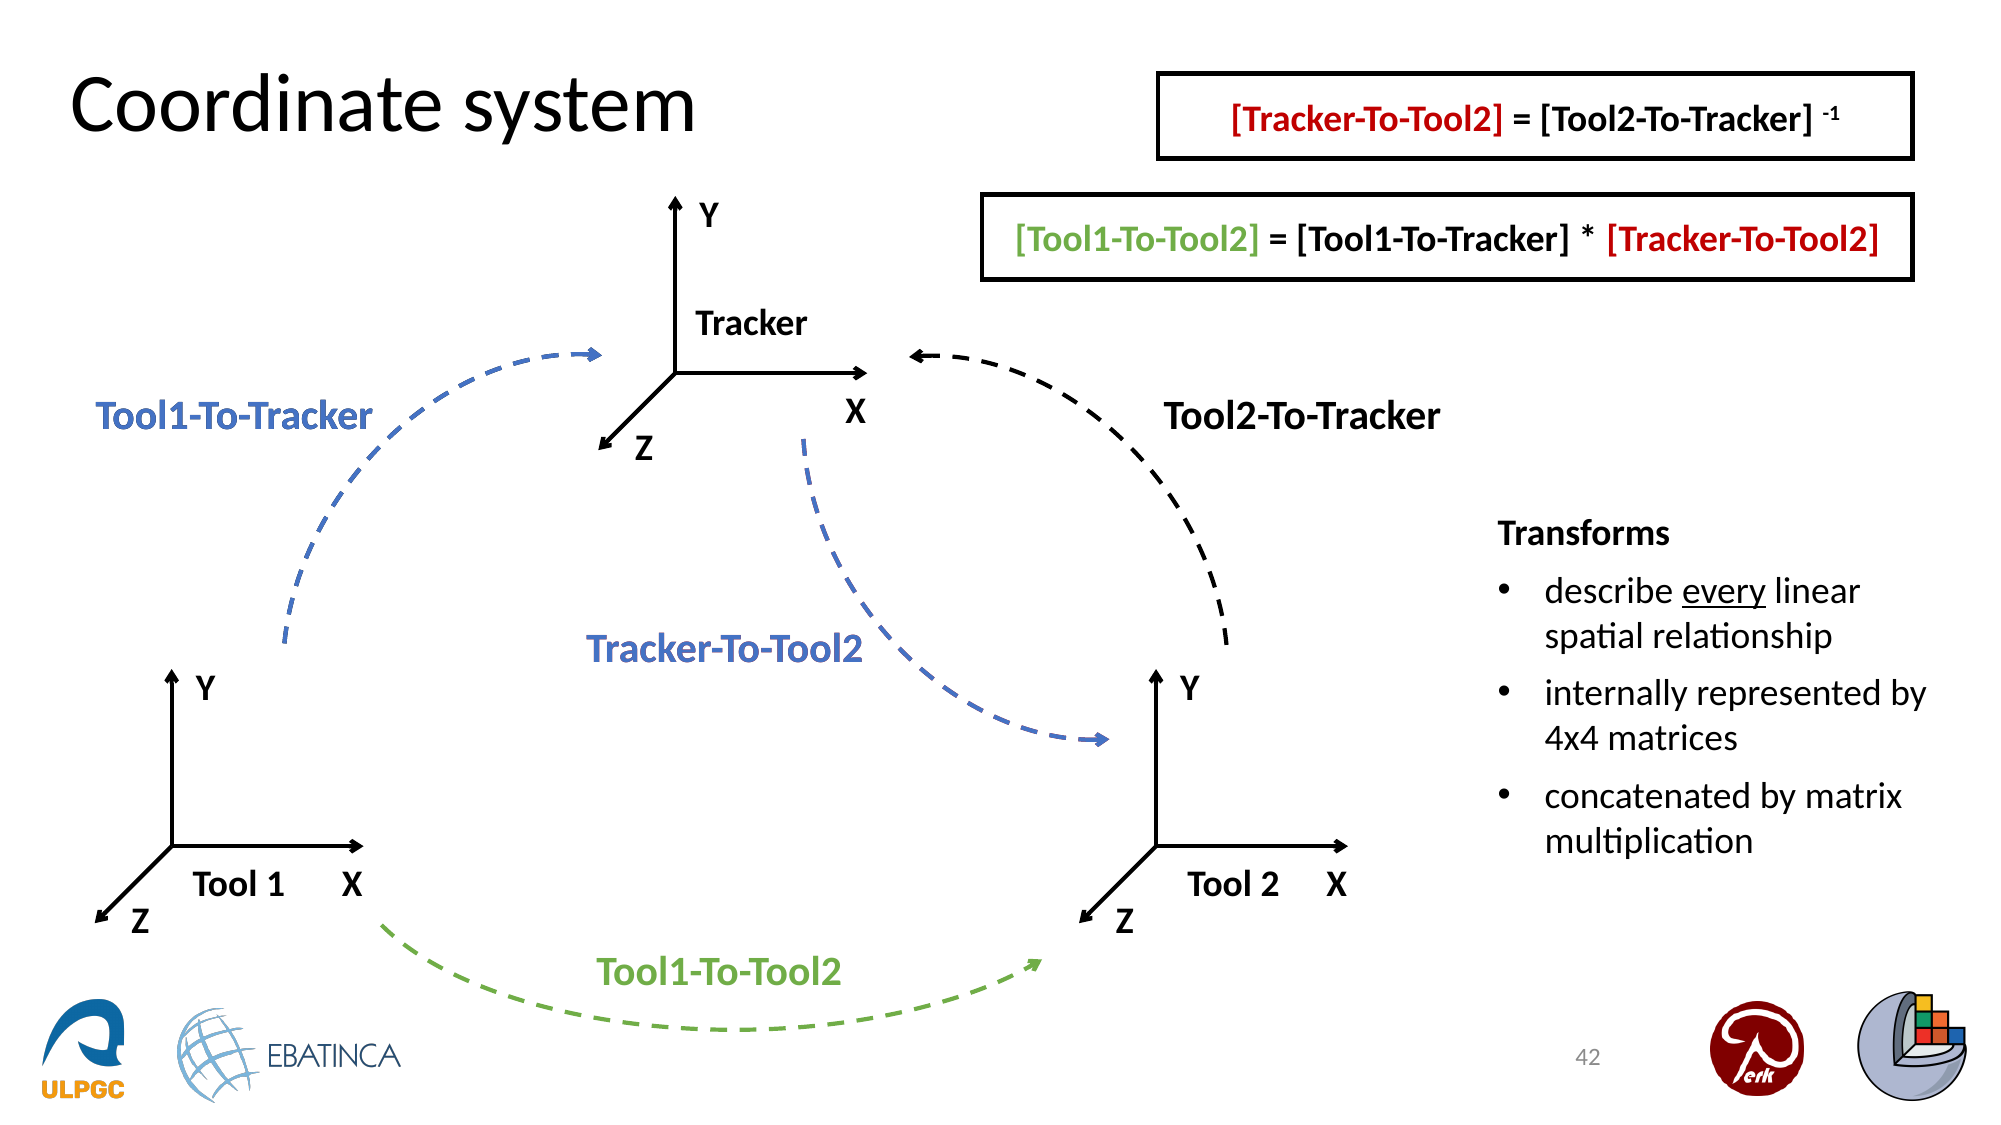

# Coordinate system
[Tracker-To-Tool2] = [Tool2-To-Tracker] -1
Y
X
Z
[Tool1-To-Tool2] = [Tool1-To-Tracker] * [Tracker-To-Tool2]

Tracker-To-Tool2

Tracker-To-Tool2
Tracker

Tool1-To-Tracker

Tool1-To-Tracker

Tool2-To-Tracker
Transforms
describe every linear spatial relationship
internally represented by 4x4 matrices
concatenated by matrix multiplication
Y
X
Z
Tool 1
Y
X
Z
Tool 2

Tool1-To-Tool2